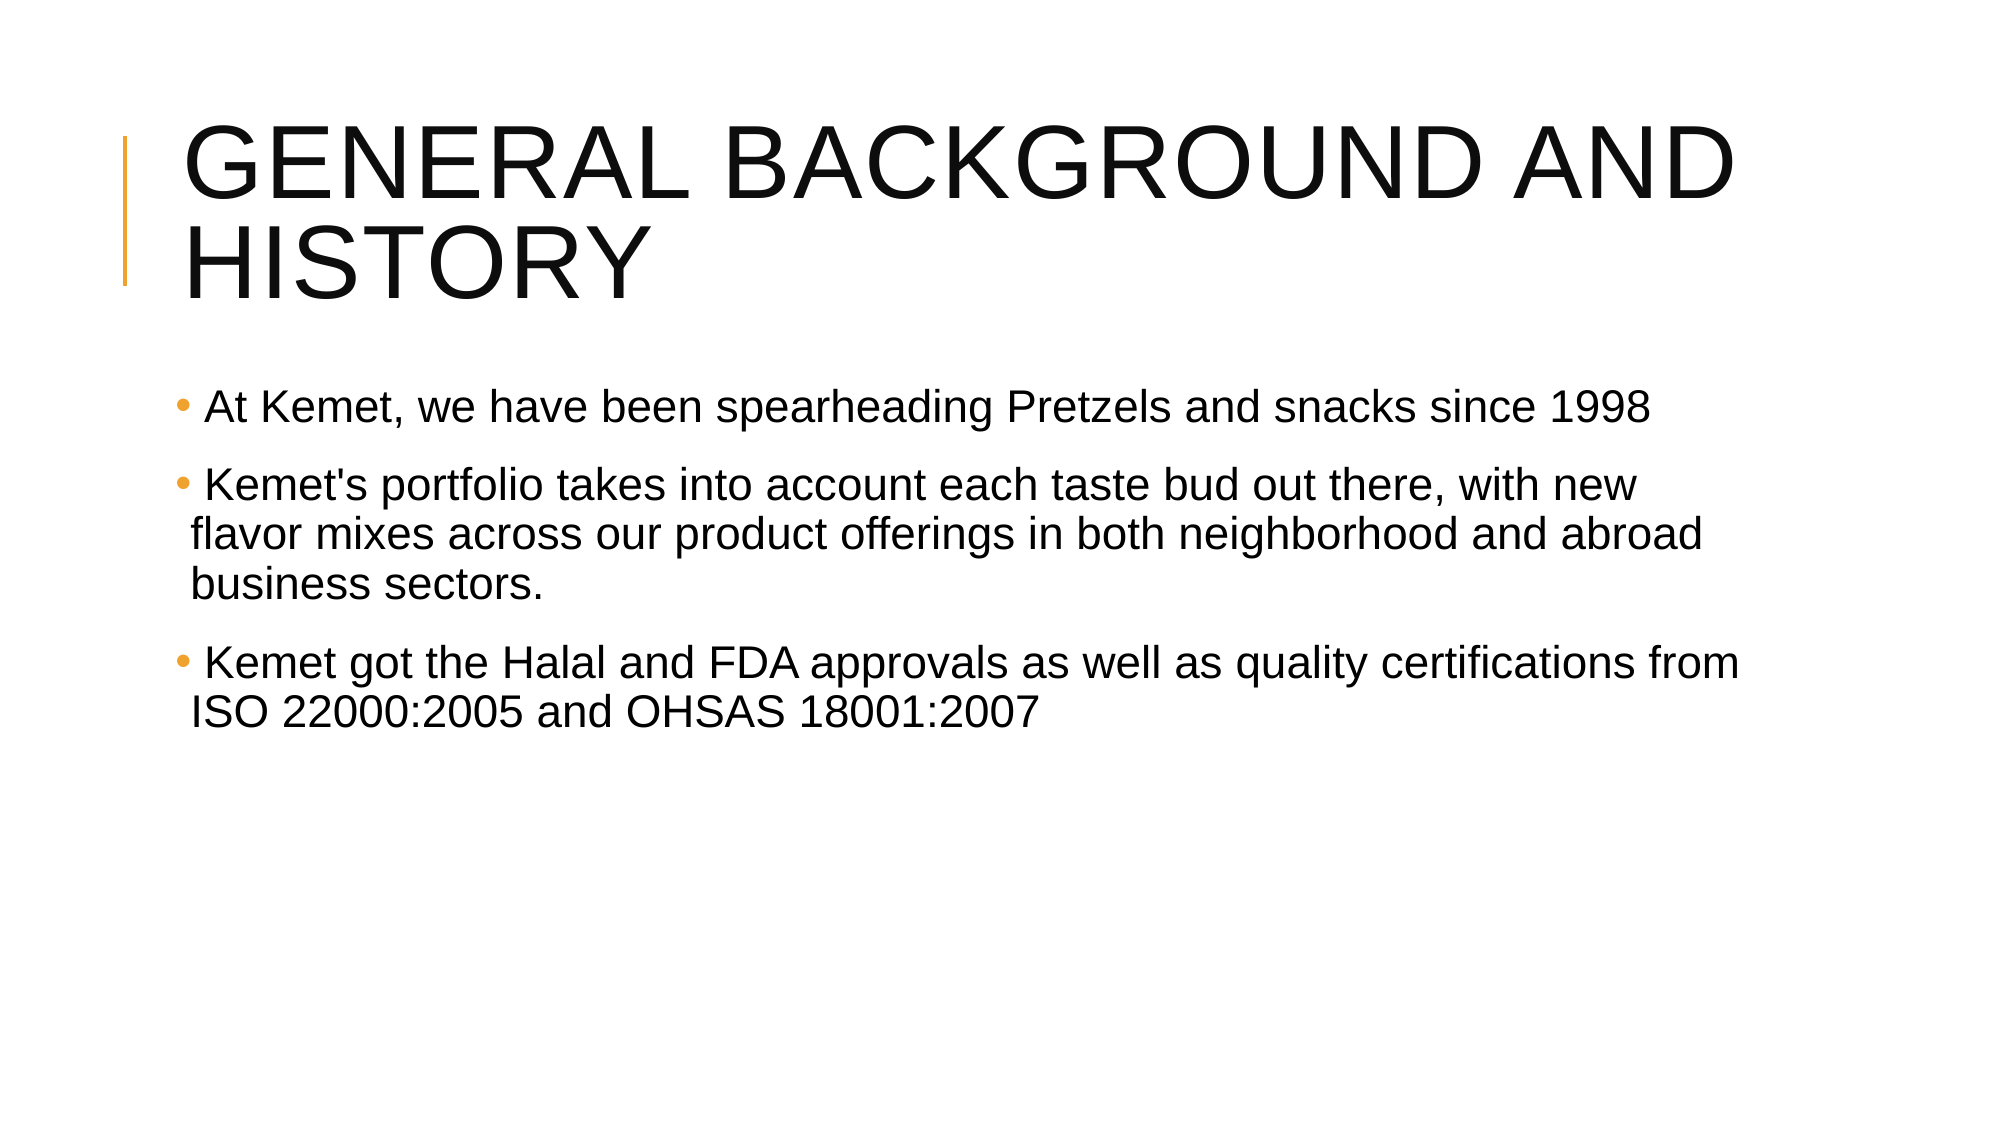

# General background and history
 At Kemet, we have been spearheading Pretzels and snacks since 1998
 Kemet's portfolio takes into account each taste bud out there, with new flavor mixes across our product offerings in both neighborhood and abroad business sectors.
 Kemet got the Halal and FDA approvals as well as quality certifications from ISO 22000:2005 and OHSAS 18001:2007